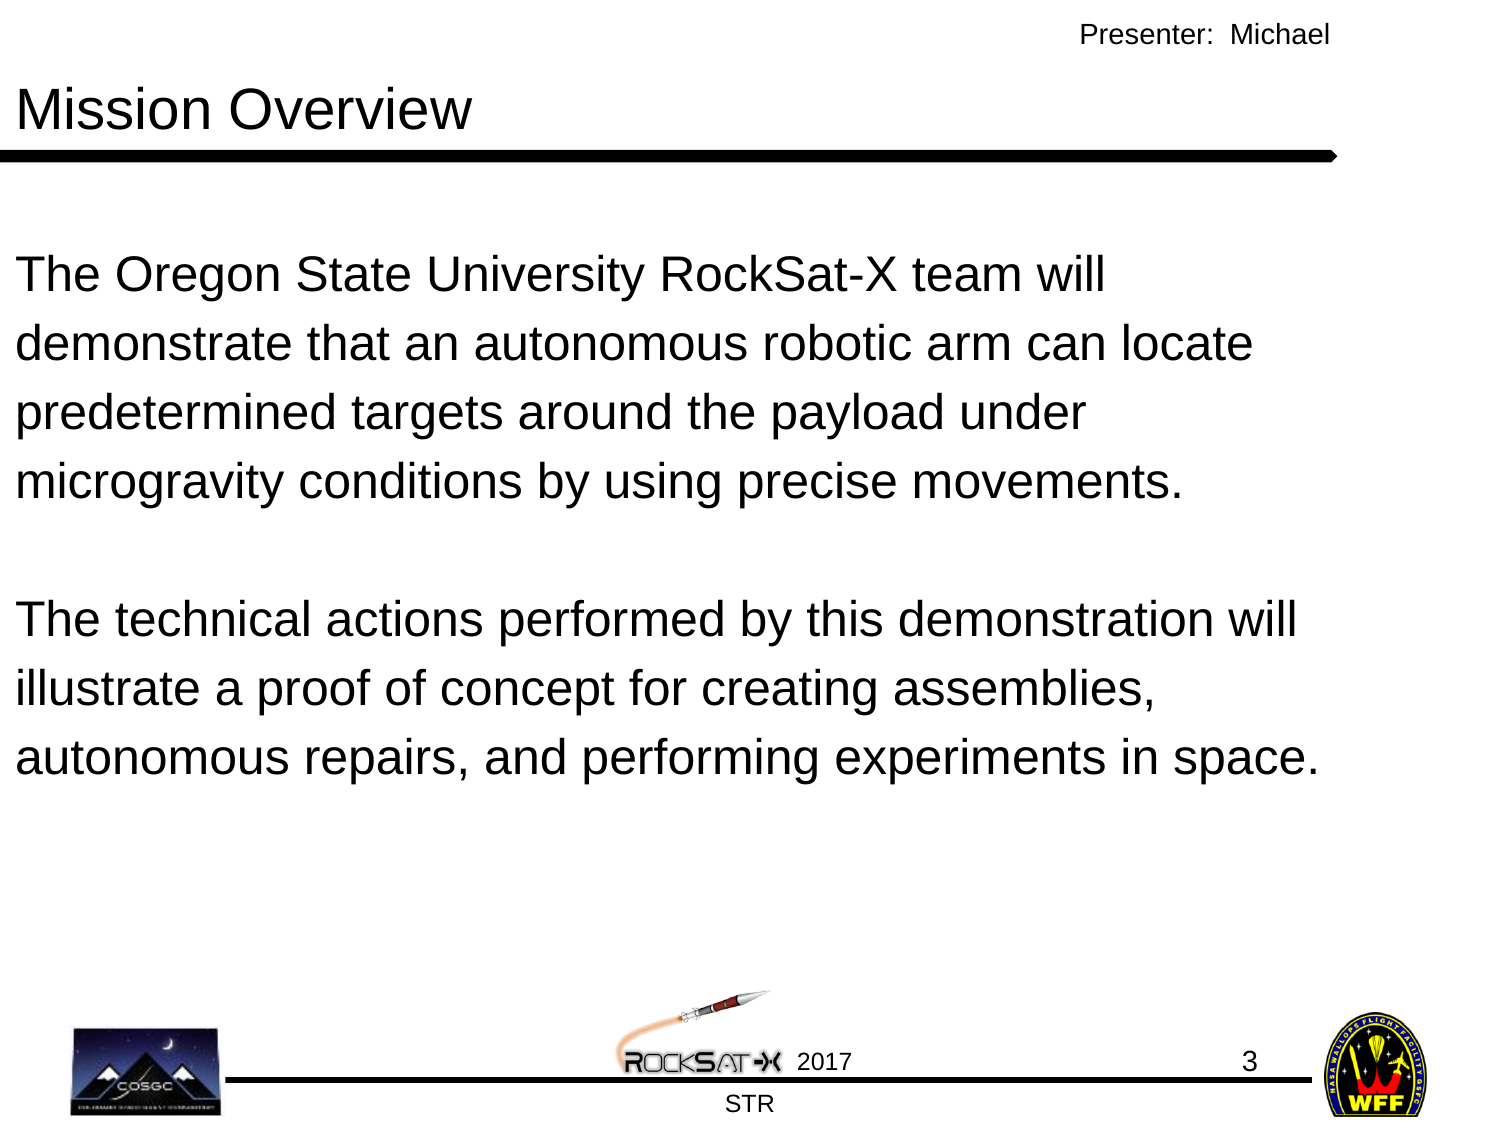

Michael
# Mission Overview
The Oregon State University RockSat-X team will demonstrate that an autonomous robotic arm can locate predetermined targets around the payload under microgravity conditions by using precise movements.

The technical actions performed by this demonstration will illustrate a proof of concept for creating assemblies, autonomous repairs, and performing experiments in space.
3